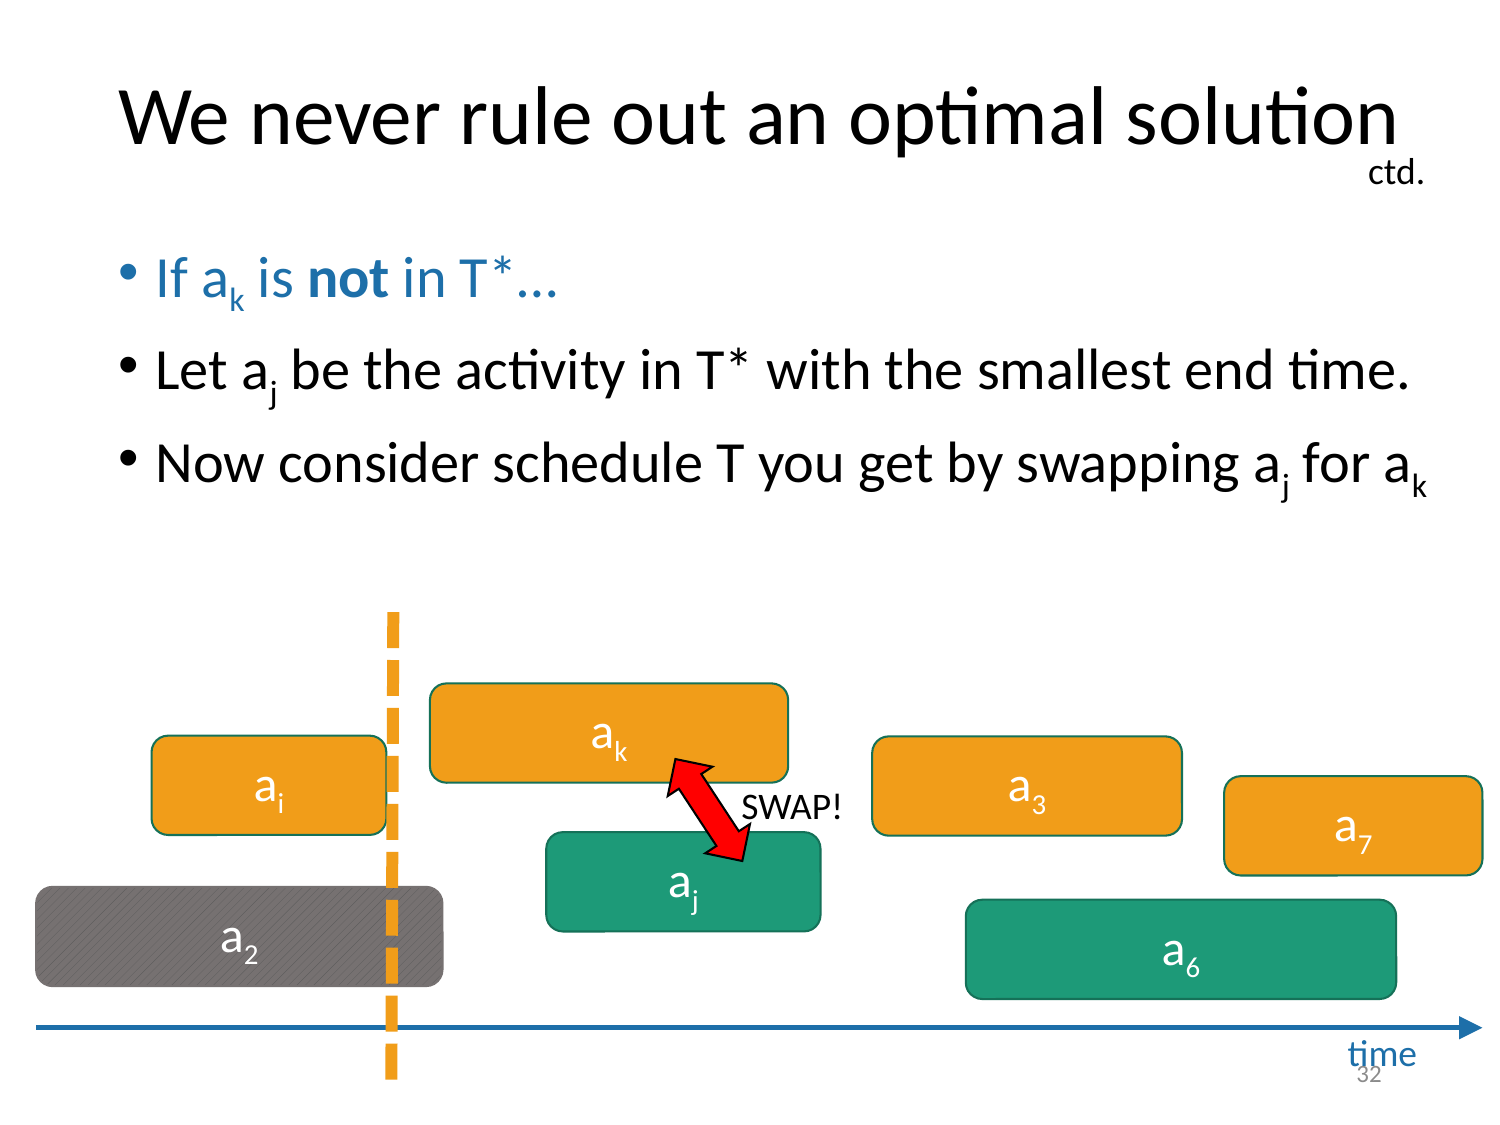

# We never rule out an optimal solution
ctd.
If ak is not in T*…
Let aj be the activity in T* with the smallest end time.
Now consider schedule T you get by swapping aj for ak

ak
ai
a3
SWAP!
a7

aj
a2
a6
time
32